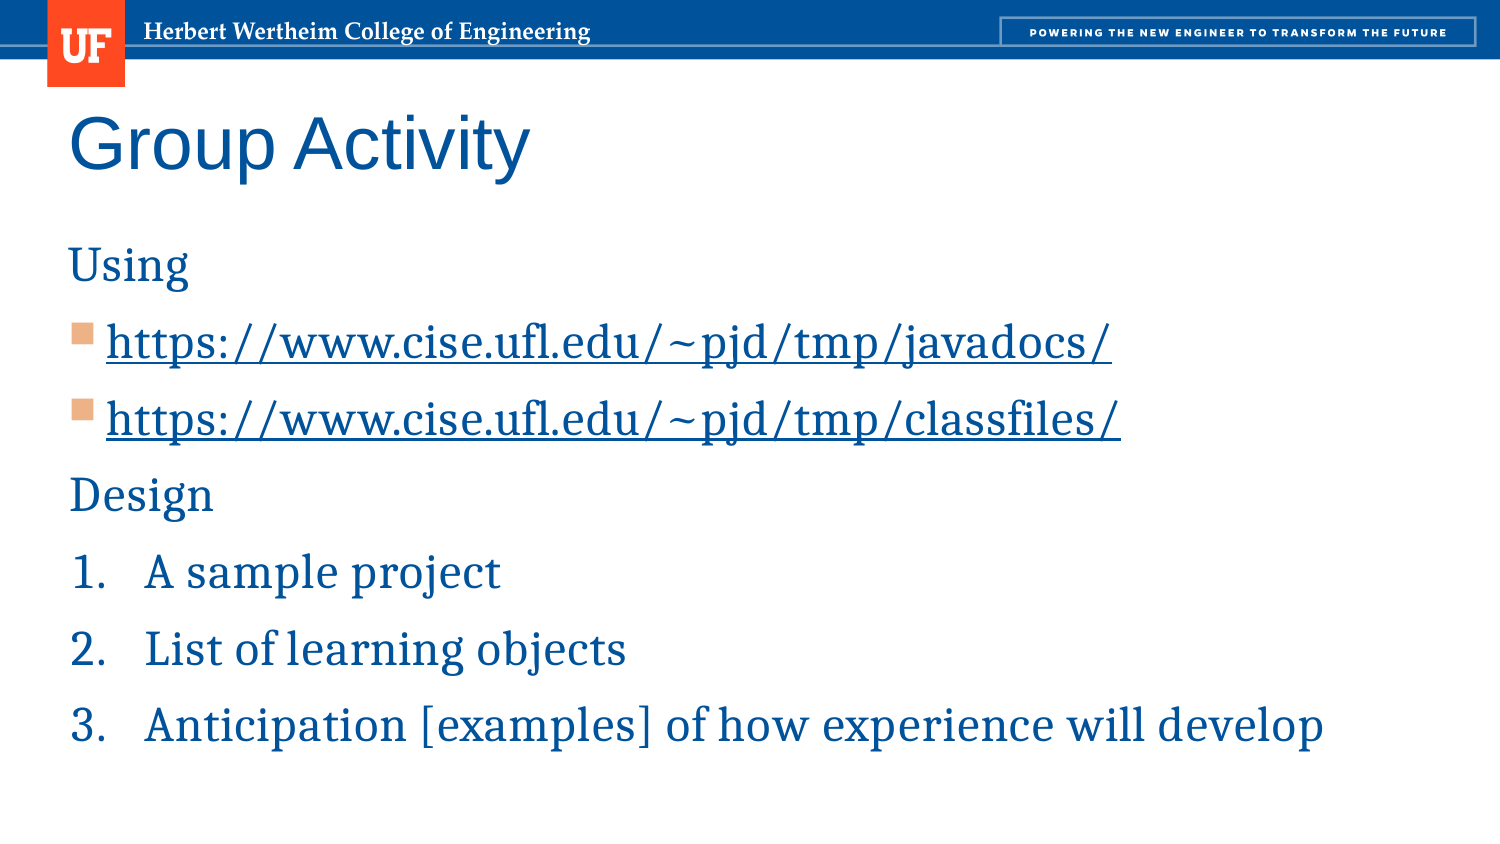

# Group Activity
Using
https://www.cise.ufl.edu/~pjd/tmp/javadocs/
https://www.cise.ufl.edu/~pjd/tmp/classfiles/
Design
A sample project
List of learning objects
Anticipation [examples] of how experience will develop